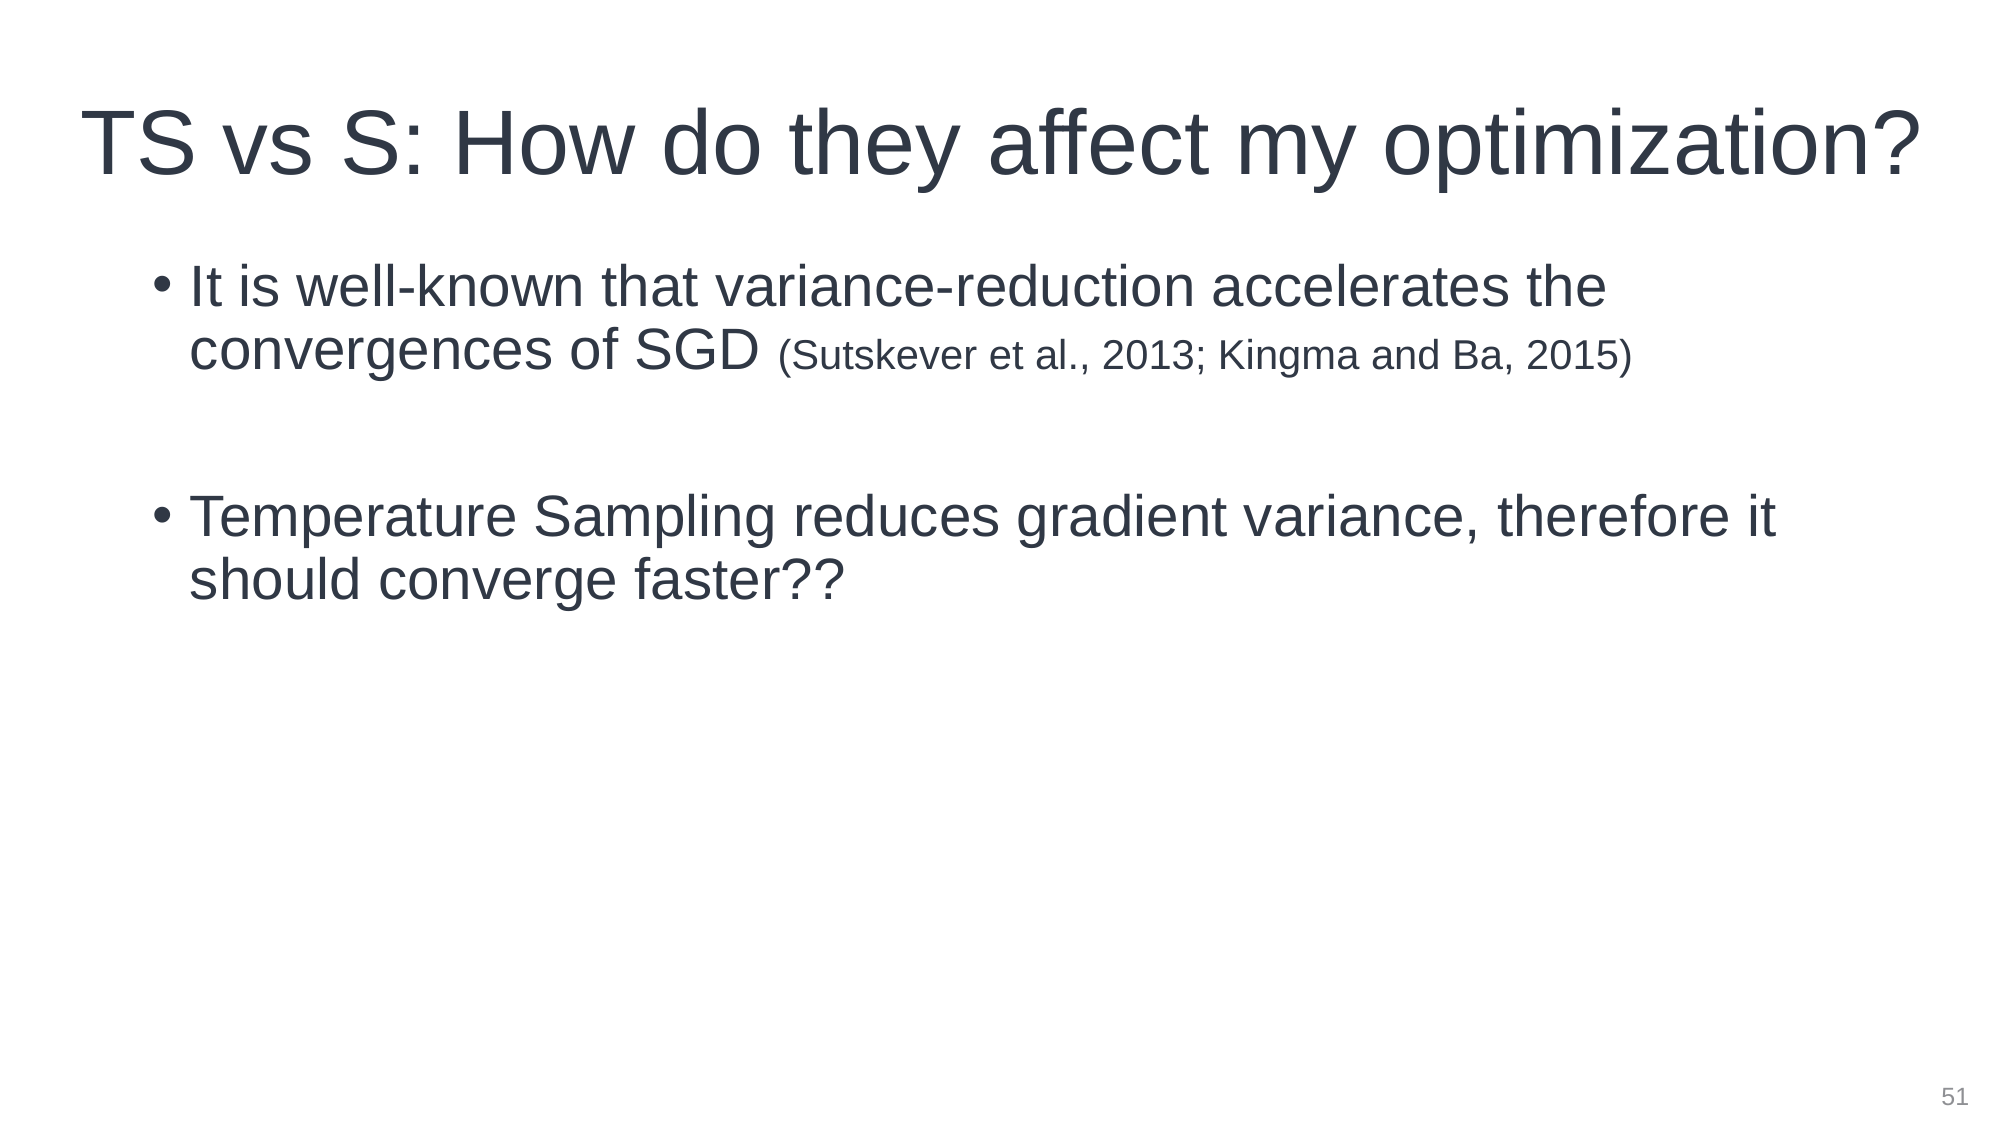

# TS vs S: How do they affect my optimization?
It is well-known that variance-reduction accelerates the convergences of SGD (Sutskever et al., 2013; Kingma and Ba, 2015)

Temperature Sampling reduces gradient variance, therefore it should converge faster??
51